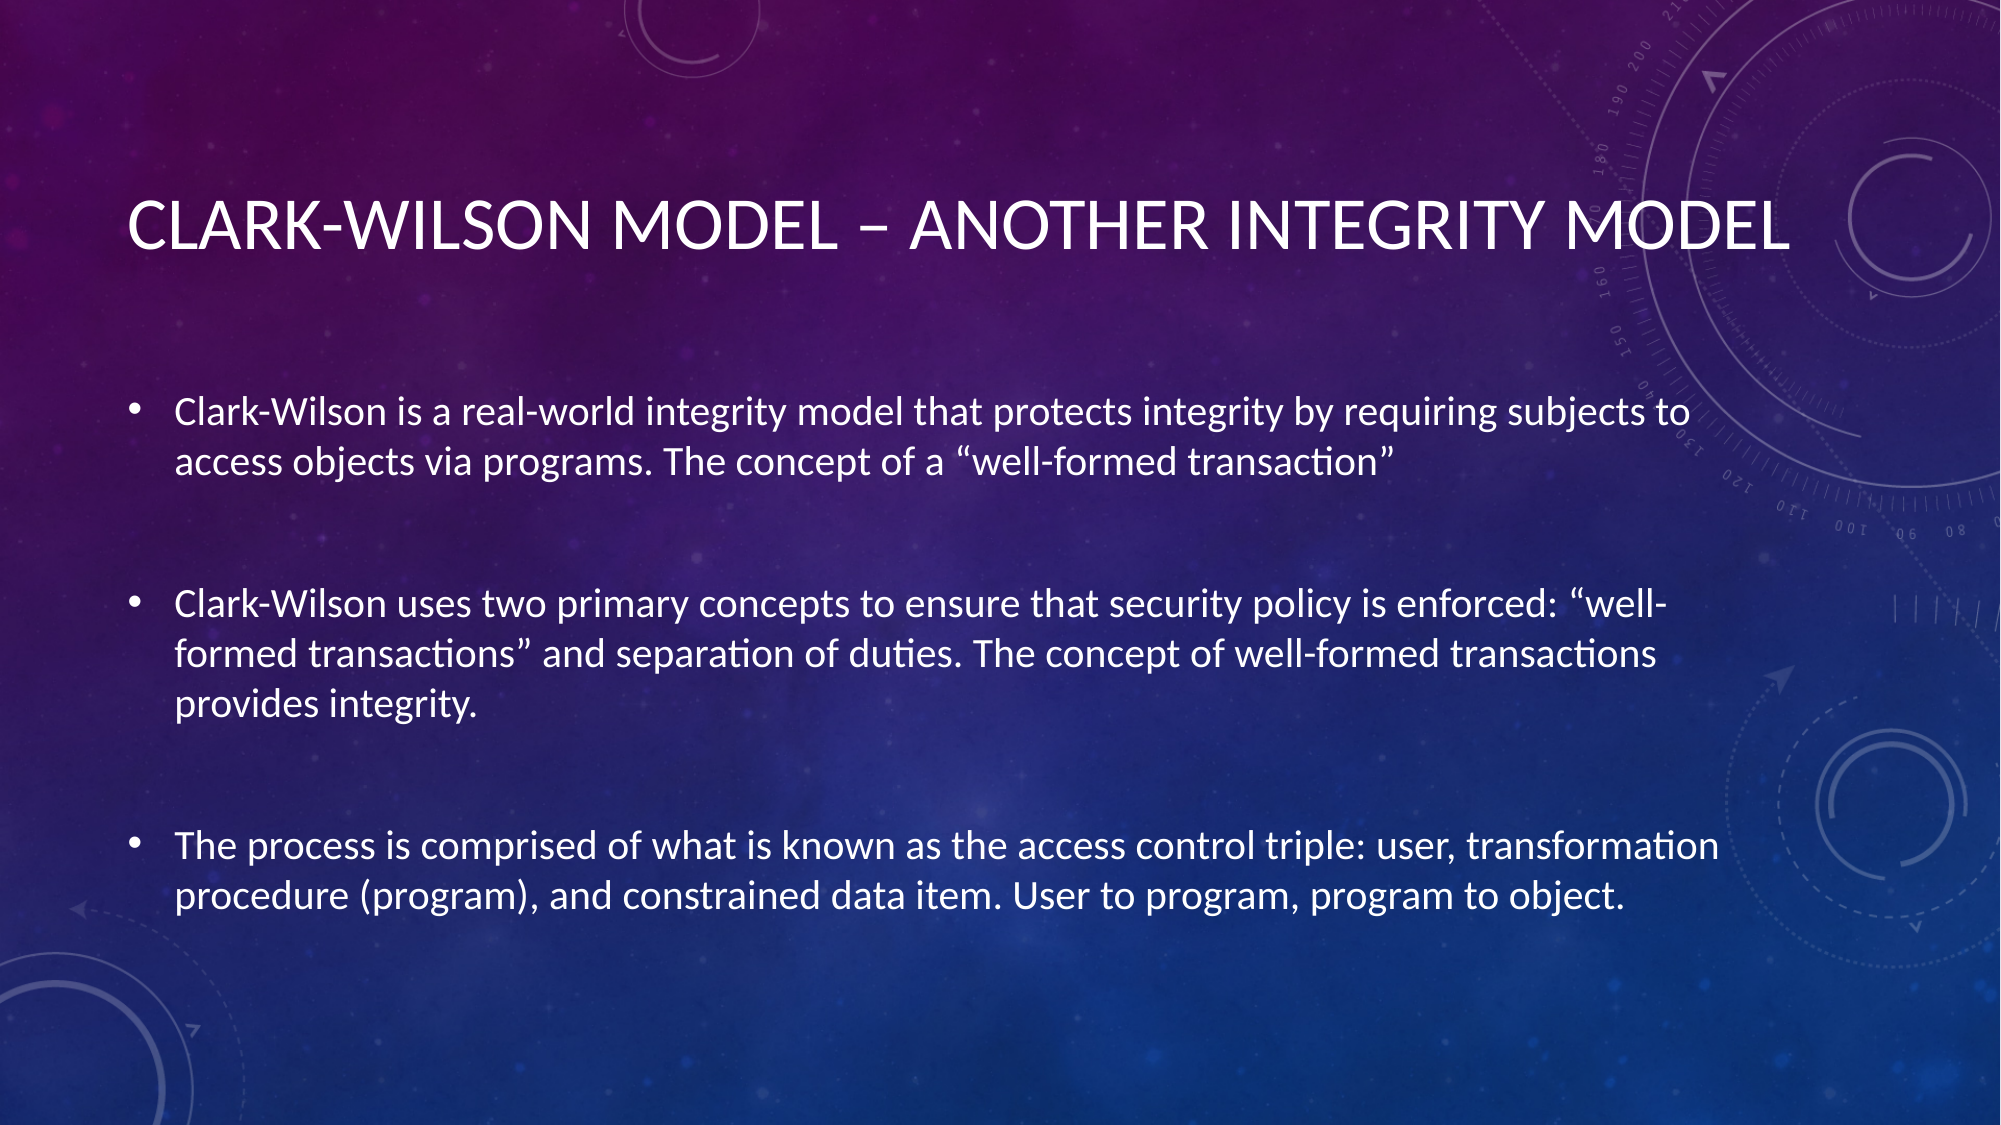

# Clark-Wilson Model – Another integrity model
Clark-Wilson is a real-world integrity model that protects integrity by requiring subjects to access objects via programs. The concept of a “well-formed transaction”

Clark-Wilson uses two primary concepts to ensure that security policy is enforced: “well-formed transactions” and separation of duties. The concept of well-formed transactions provides integrity.

The process is comprised of what is known as the access control triple: user, transformation procedure (program), and constrained data item. User to program, program to object.